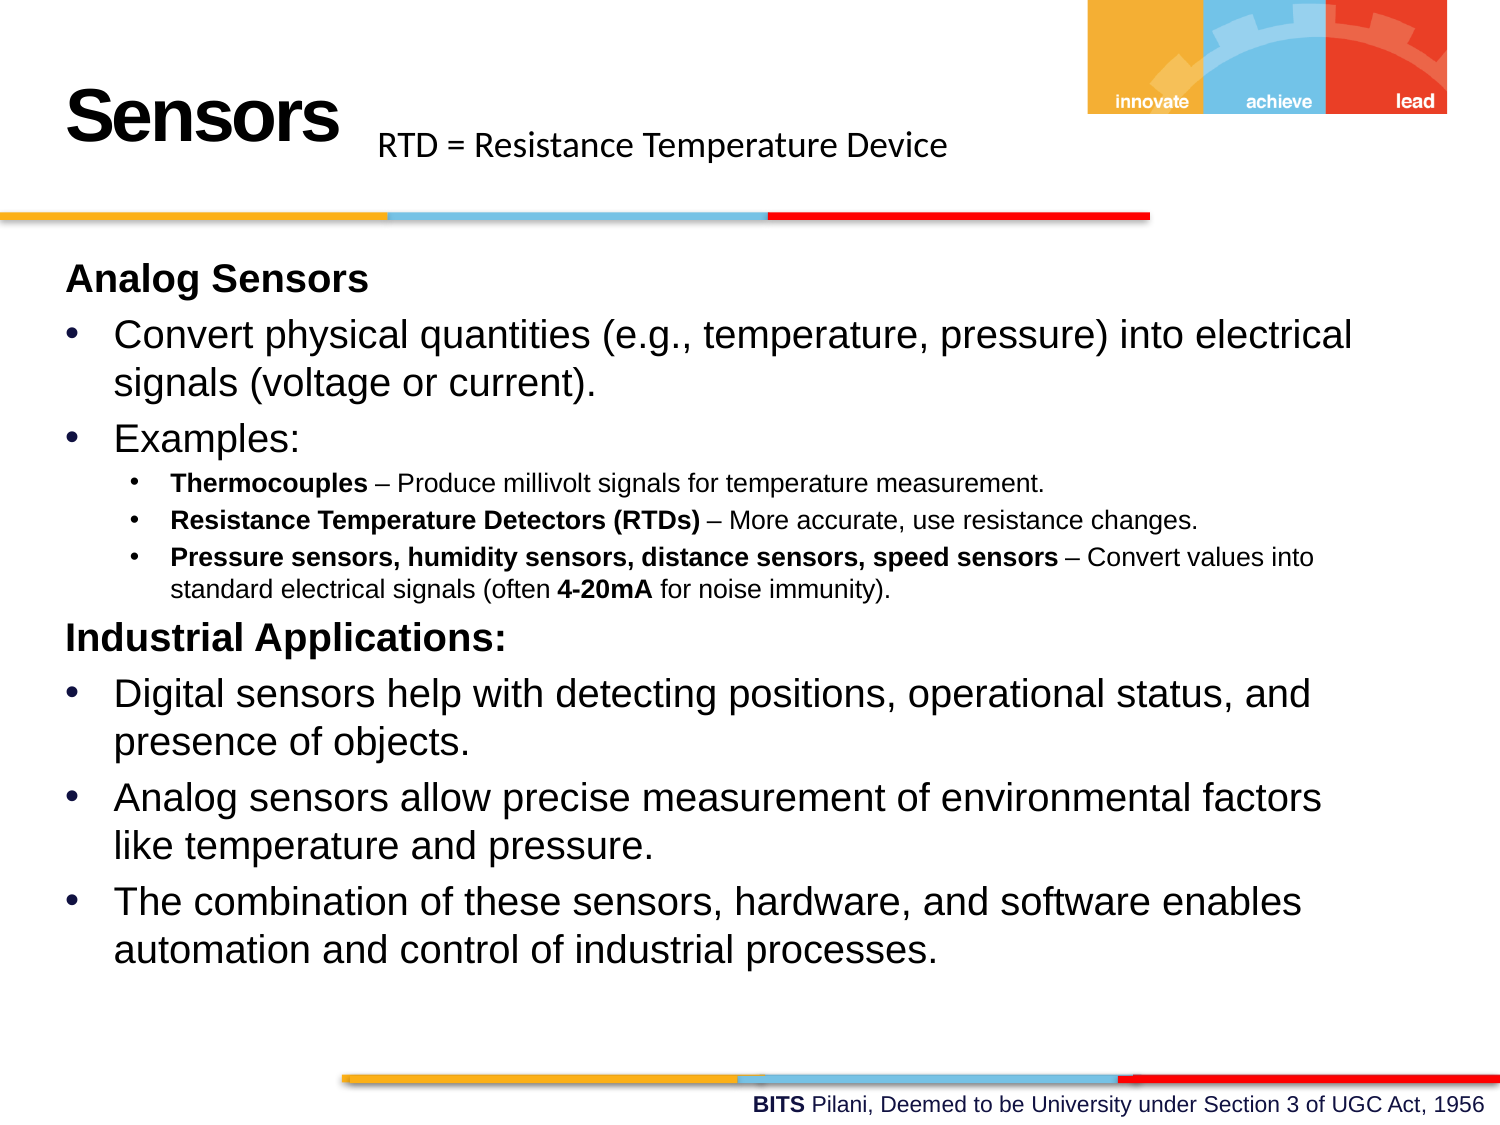

Sensors
RTD = Resistance Temperature Device
Analog Sensors
Convert physical quantities (e.g., temperature, pressure) into electrical signals (voltage or current).
Examples:
Thermocouples – Produce millivolt signals for temperature measurement.
Resistance Temperature Detectors (RTDs) – More accurate, use resistance changes.
Pressure sensors, humidity sensors, distance sensors, speed sensors – Convert values into standard electrical signals (often 4-20mA for noise immunity).
Industrial Applications:
Digital sensors help with detecting positions, operational status, and presence of objects.
Analog sensors allow precise measurement of environmental factors like temperature and pressure.
The combination of these sensors, hardware, and software enables automation and control of industrial processes.